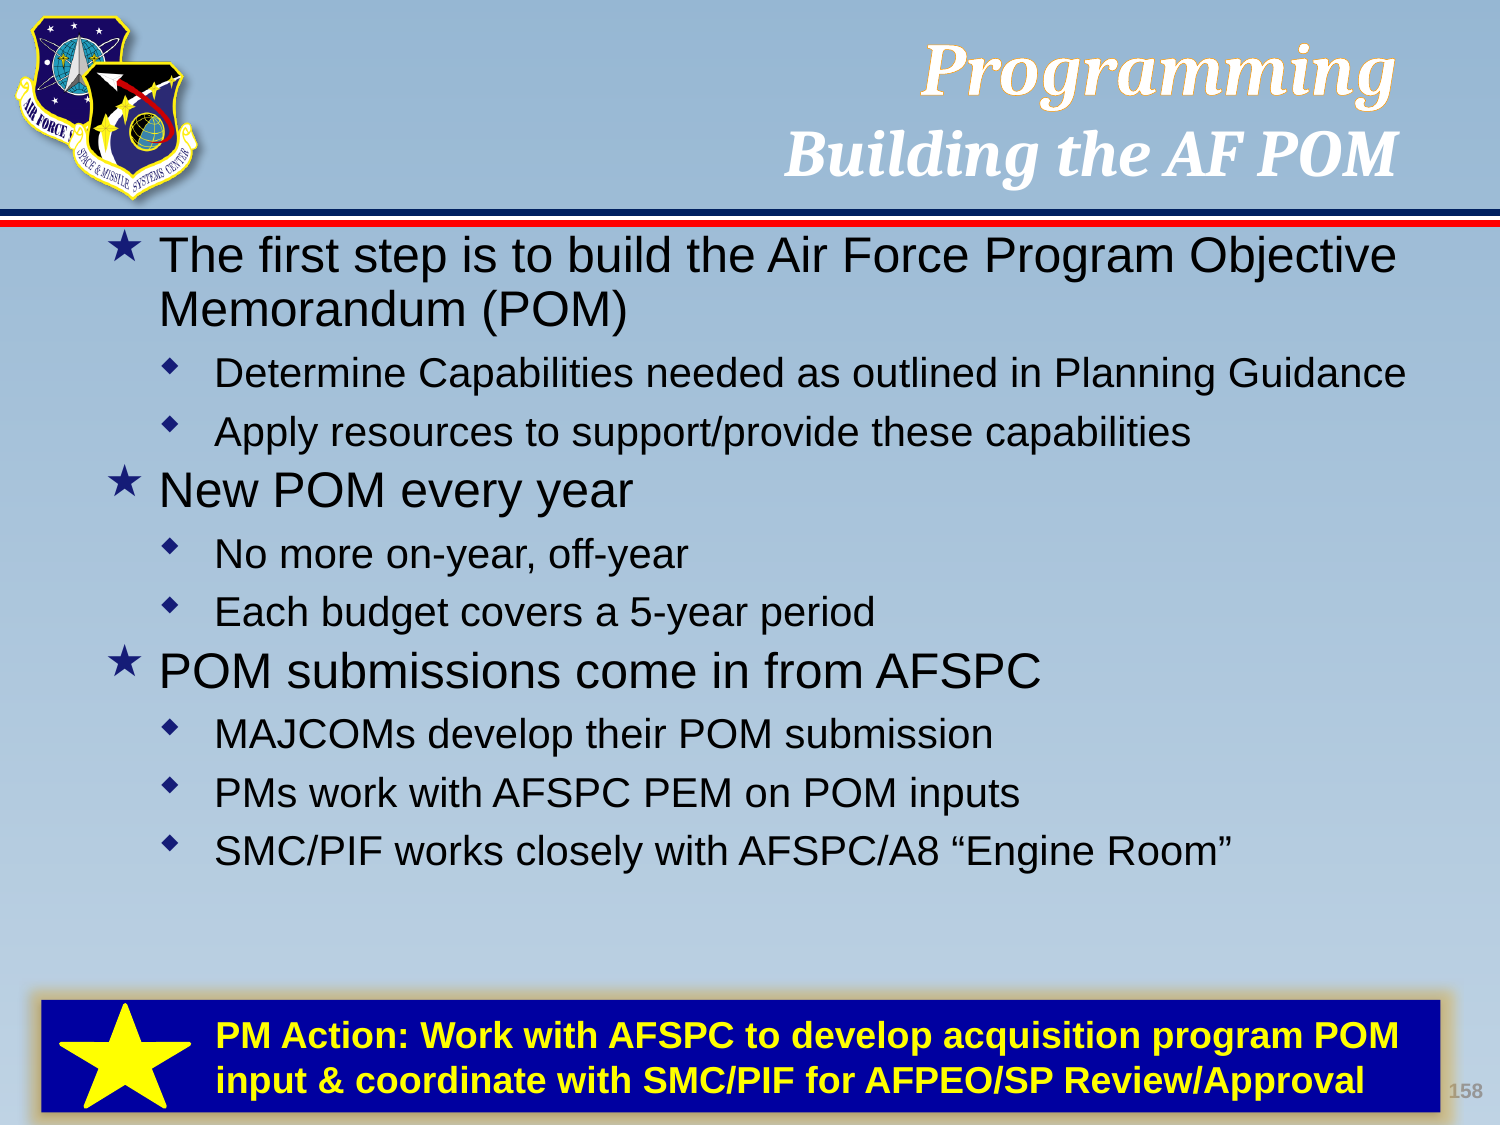

# Programming Building the AF POM
The first step is to build the Air Force Program Objective Memorandum (POM)
Determine Capabilities needed as outlined in Planning Guidance
Apply resources to support/provide these capabilities
New POM every year
No more on-year, off-year
Each budget covers a 5-year period
POM submissions come in from AFSPC
MAJCOMs develop their POM submission
PMs work with AFSPC PEM on POM inputs
SMC/PIF works closely with AFSPC/A8 “Engine Room”
PM Action: Work with AFSPC to develop acquisition program POM input & coordinate with SMC/PIF for AFPEO/SP Review/Approval

158